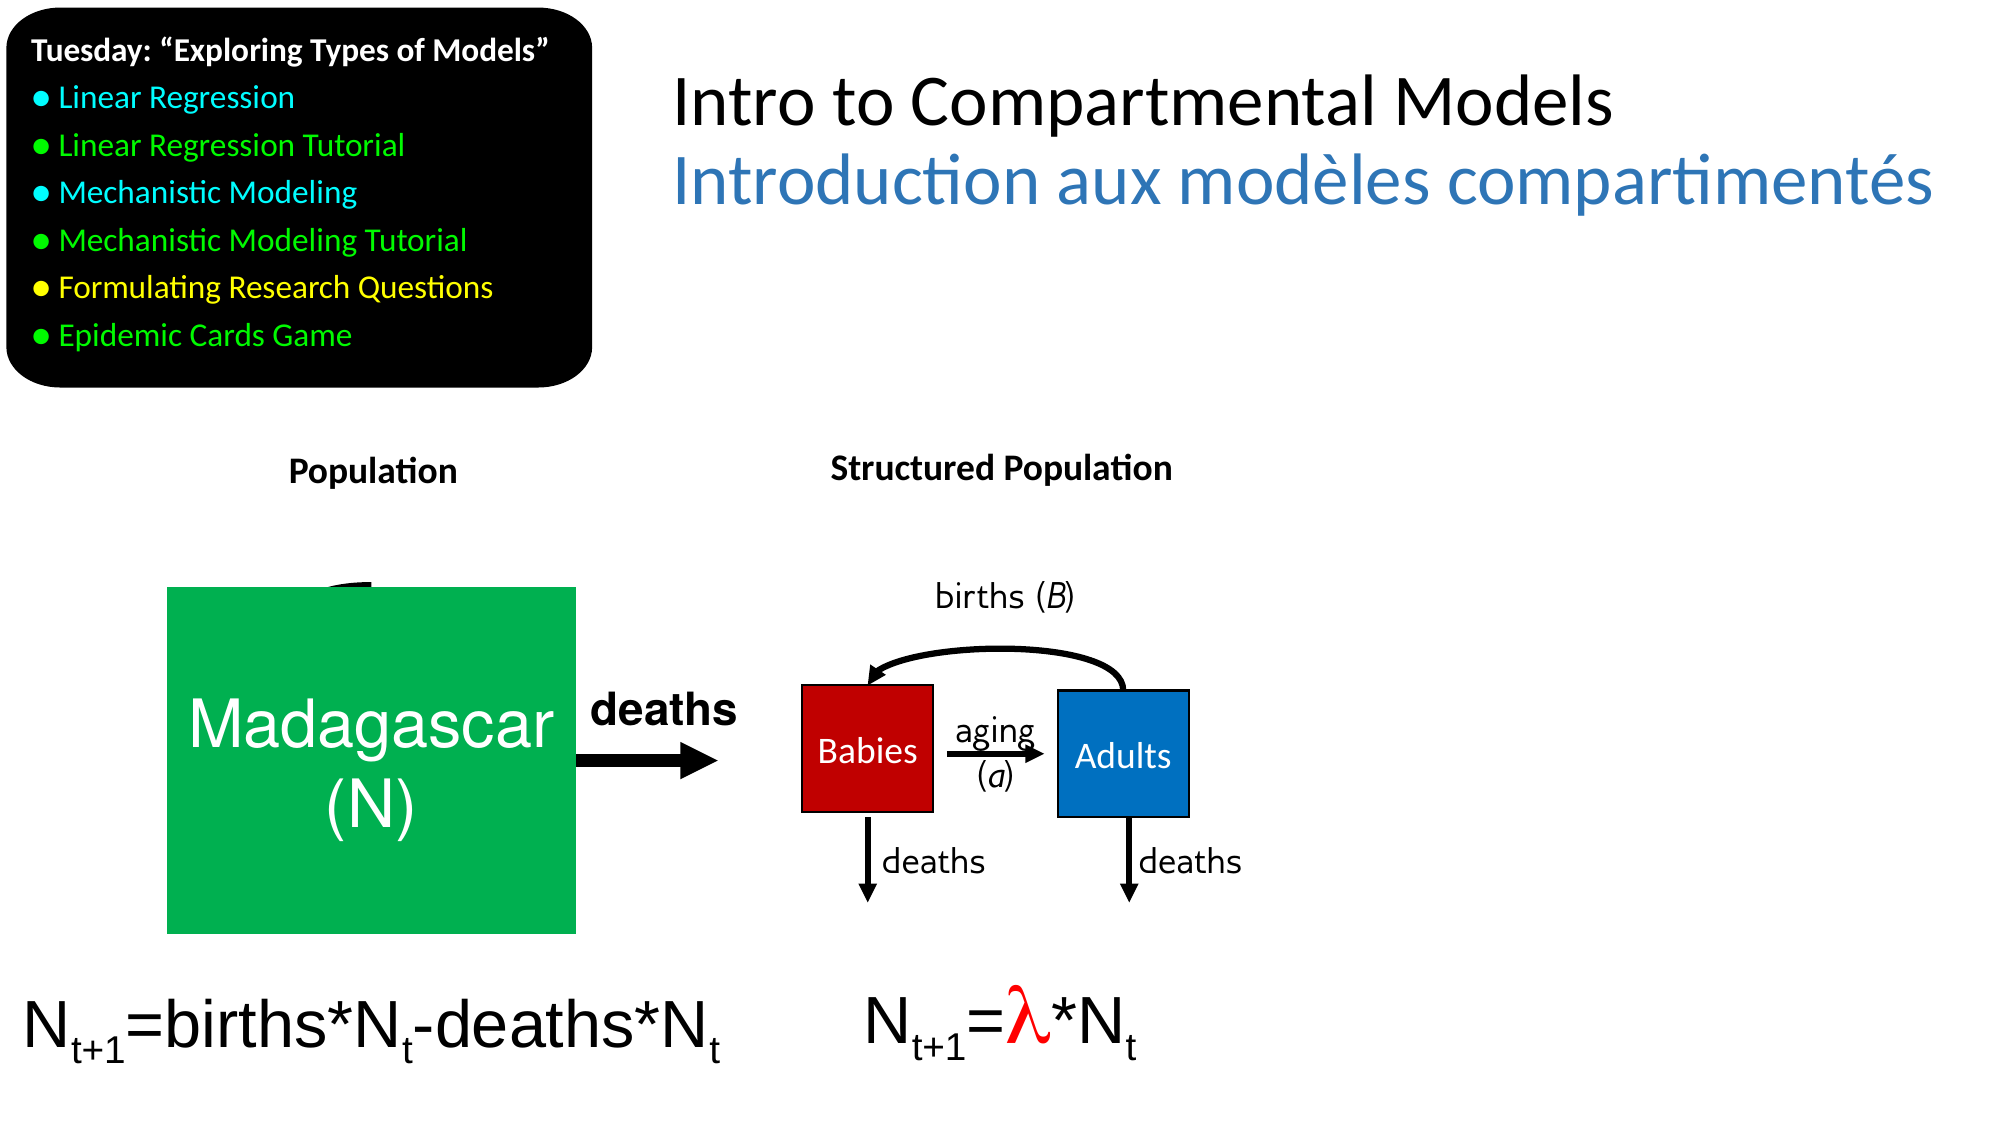

Tuesday: “Exploring Types of Models”
● Linear Regression
● Linear Regression Tutorial
● Mechanistic Modeling
● Mechanistic Modeling Tutorial
● Formulating Research Questions
● Epidemic Cards Game

Intro to Compartmental Models
Introduction aux modèles compartimentés
Structured Population
Population
births (B)
Madagascar
(N)
deaths
Babies
Adults
aging
(a)
deaths
deaths
Nt+1=λ*Nt
Nt+1=births*Nt-deaths*Nt